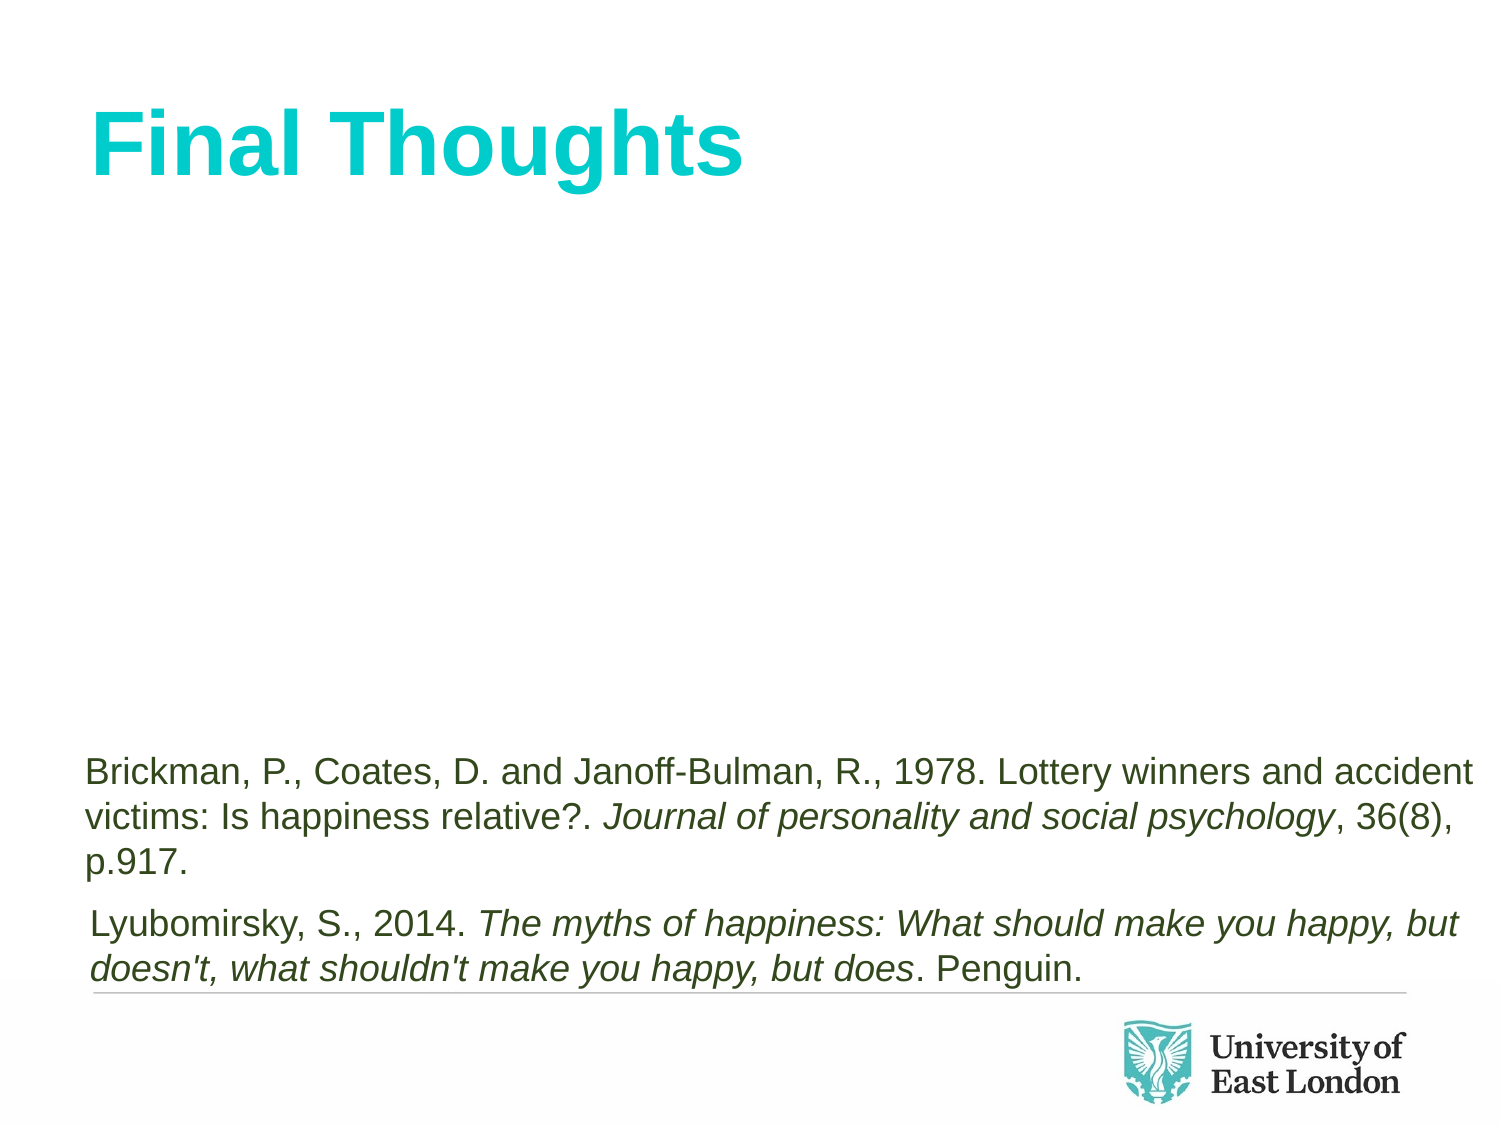

# Final Thoughts
Brickman, P., Coates, D. and Janoff-Bulman, R., 1978. Lottery winners and accident victims: Is happiness relative?. Journal of personality and social psychology, 36(8), p.917.
Lyubomirsky, S., 2014. The myths of happiness: What should make you happy, but doesn't, what shouldn't make you happy, but does. Penguin.